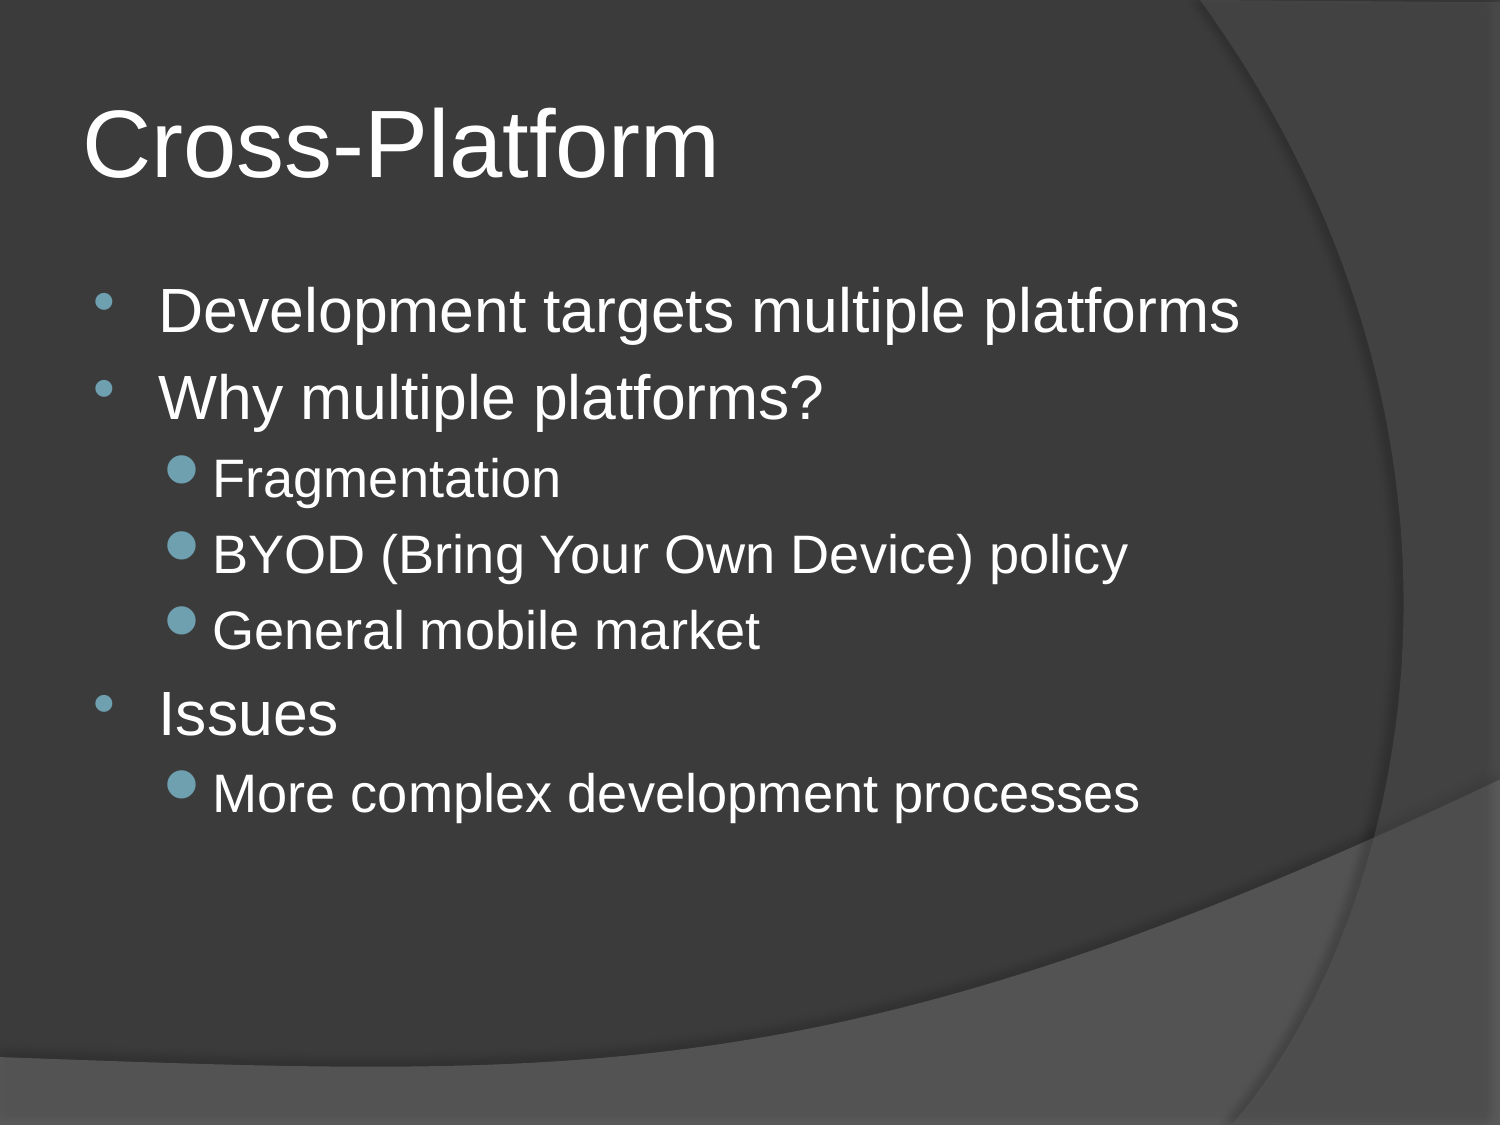

# Cross-Platform
Development targets multiple platforms
Why multiple platforms?
Fragmentation
BYOD (Bring Your Own Device) policy
General mobile market
Issues
More complex development processes